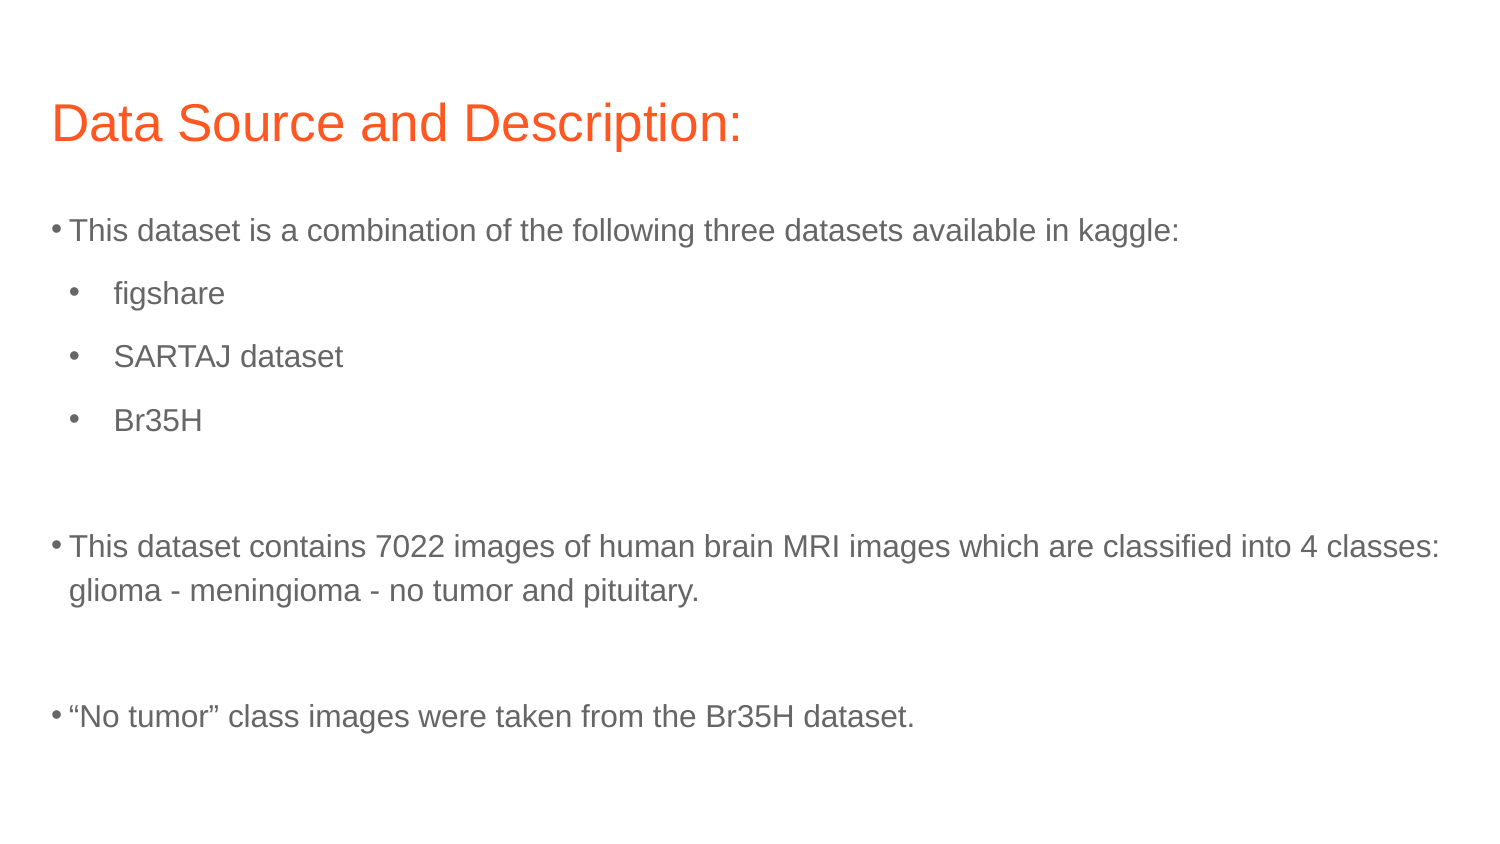

# Data Source and Description:
This dataset is a combination of the following three datasets available in kaggle:
figshare
SARTAJ dataset
Br35H

This dataset contains 7022 images of human brain MRI images which are classified into 4 classes: glioma - meningioma - no tumor and pituitary.

“No tumor” class images were taken from the Br35H dataset.